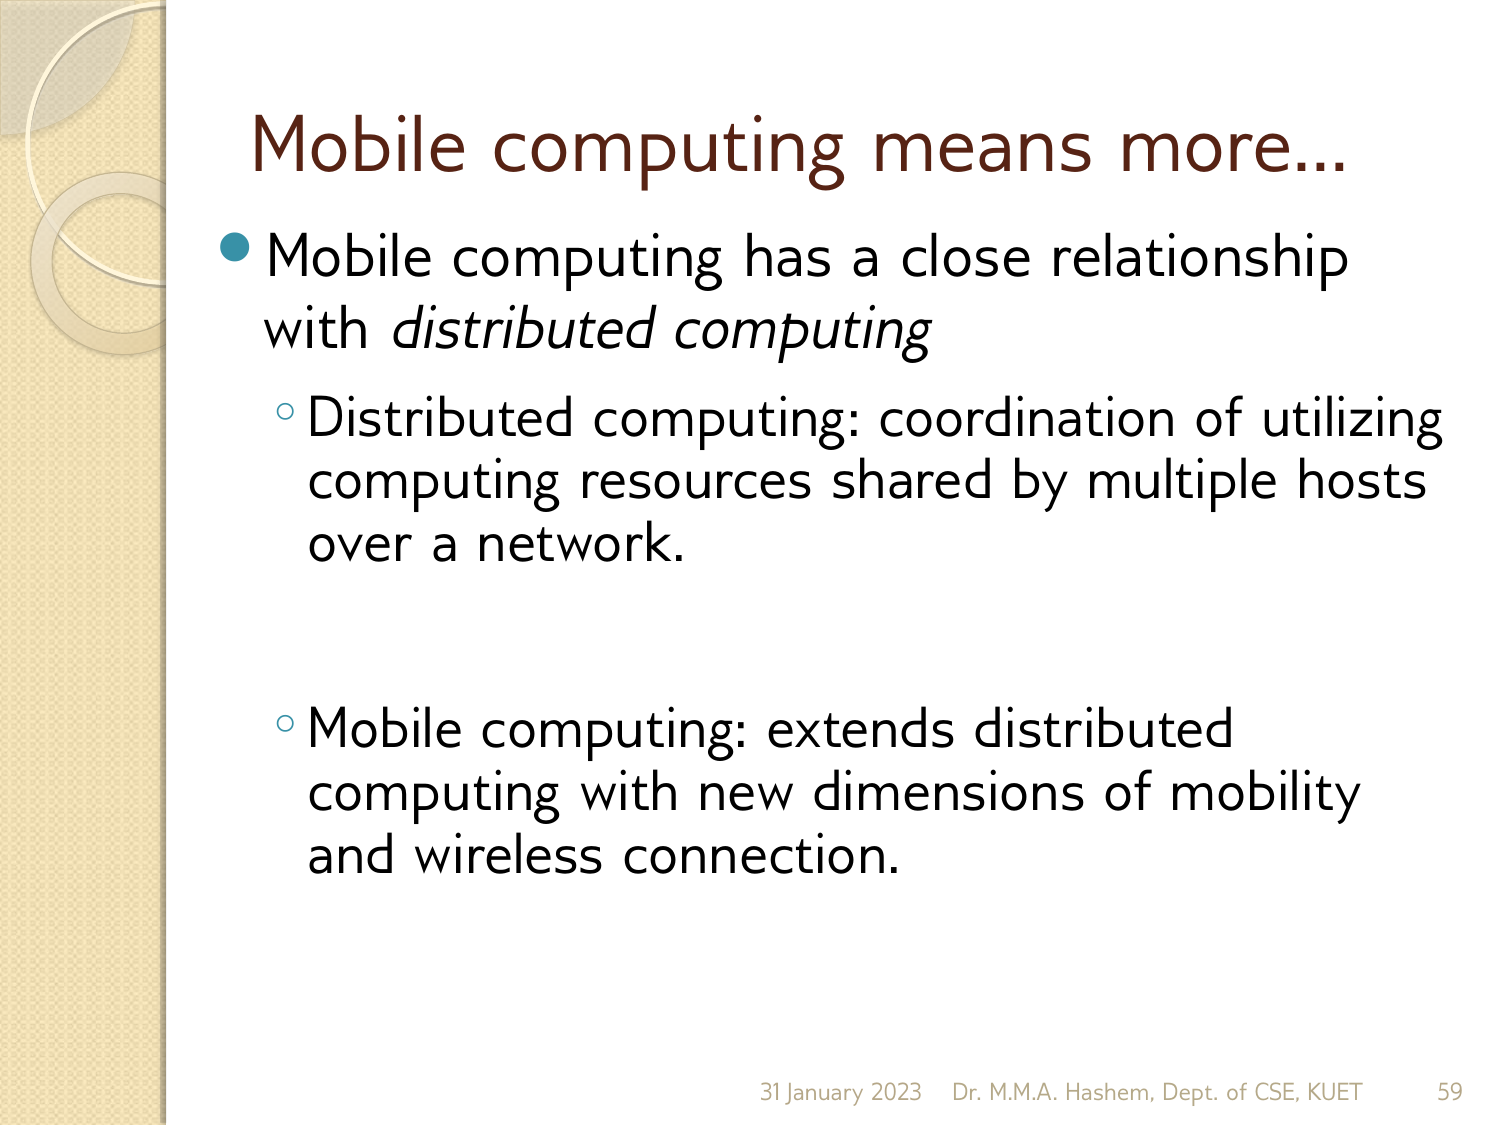

# Mobile computing means more…
Mobile computing has a close relationship with distributed computing
Distributed computing: coordination of utilizing computing resources shared by multiple hosts over a network.

Mobile computing: extends distributed computing with new dimensions of mobility and wireless connection.
31 January 2023
Dr. M.M.A. Hashem, Dept. of CSE, KUET
59